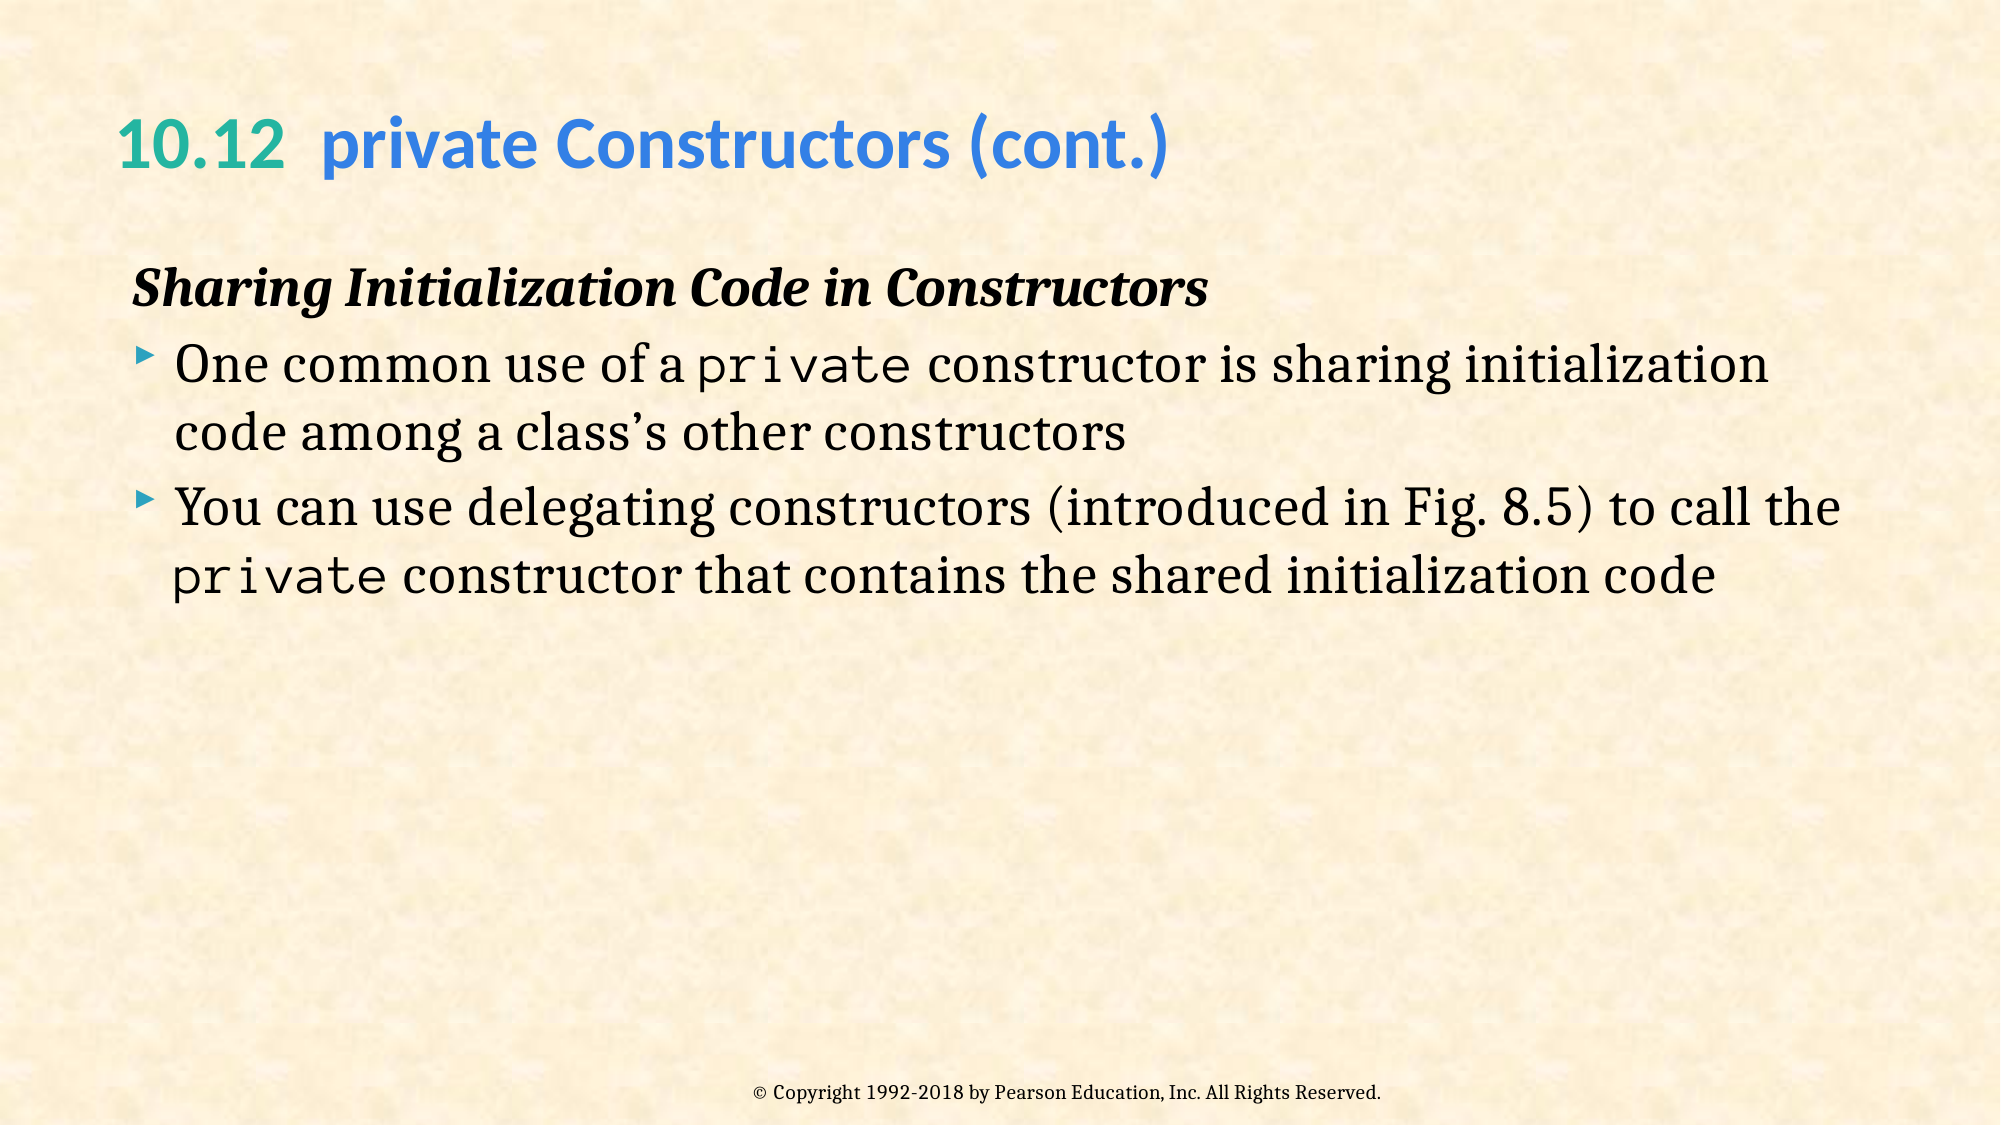

# 10.12  private Constructors (cont.)
Sharing Initialization Code in Constructors
One common use of a private constructor is sharing initialization code among a class’s other constructors
You can use delegating constructors (introduced in Fig. 8.5) to call the private constructor that contains the shared initialization code

© Copyright 1992-2018 by Pearson Education, Inc. All Rights Reserved.